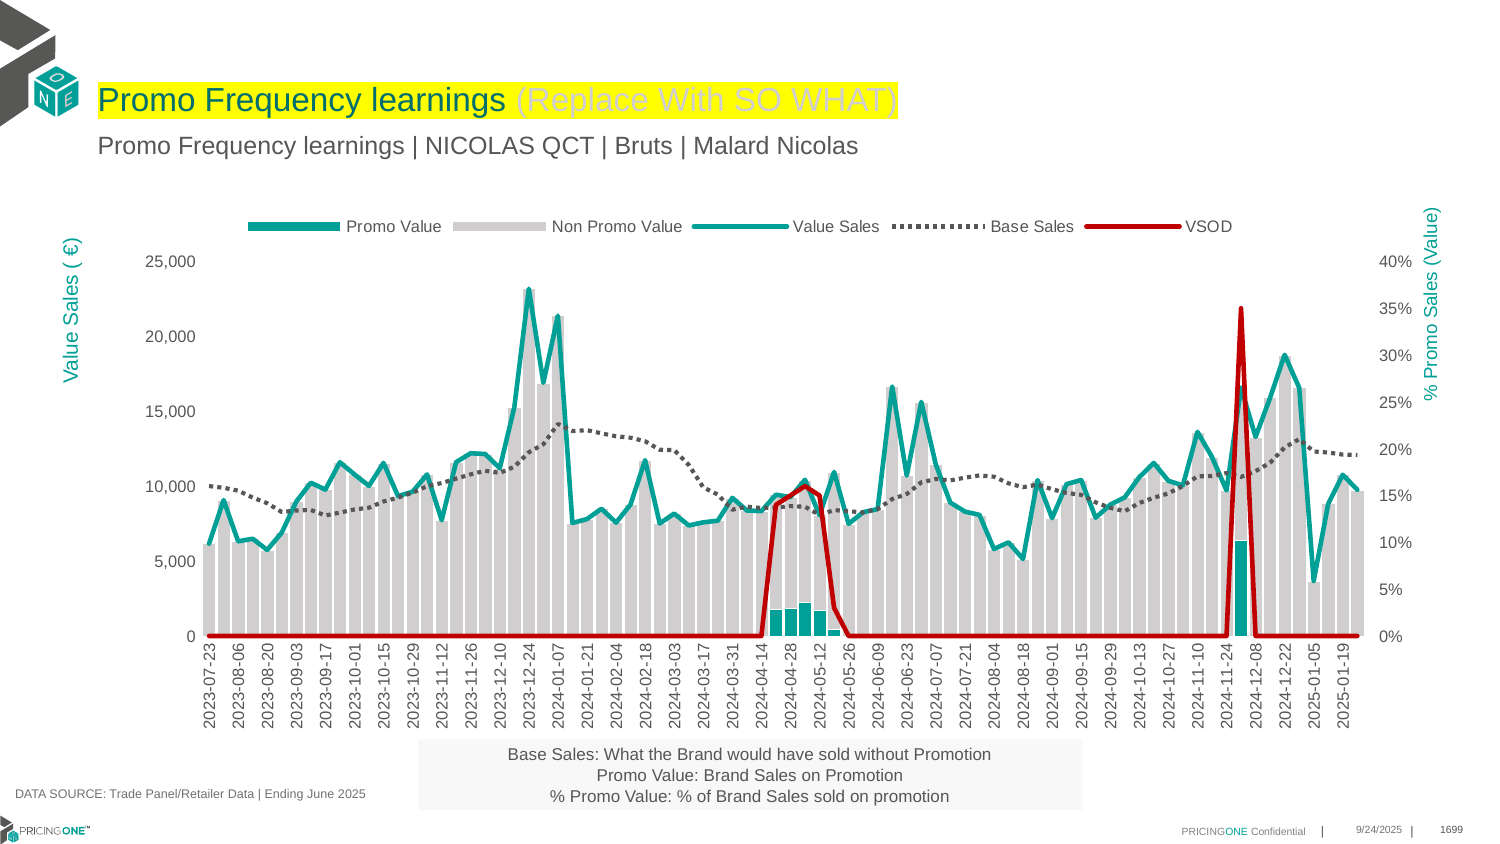

# Promo Frequency learnings (Replace With SO WHAT)
Promo Frequency learnings | NICOLAS QCT | Bruts | Malard Nicolas

### Chart

| Category | Promo Value | Non Promo Value | Value Sales | Base Sales | VSOD |
|---|---|---|---|---|---|
| 45130 | 0.0 | 6159.0 | 6159.0 | 10003.0 | 0.0 |
| 45137 | 0.0 | 9065.0 | 9065.0 | 9889.0 | 0.0 |
| 45144 | 0.0 | 6315.0 | 6315.0 | 9696.0 | 0.0 |
| 45151 | 0.0 | 6483.0 | 6483.0 | 9233.0 | 0.0 |
| 45158 | 0.0 | 5738.0 | 5738.0 | 8855.0 | 0.0 |
| 45165 | 0.0 | 6893.0 | 6893.0 | 8269.0 | 0.0 |
| 45172 | 0.0 | 8965.0 | 8965.0 | 8369.0 | 0.0 |
| 45179 | 0.0 | 10230.0 | 10230.0 | 8408.0 | 0.0 |
| 45186 | 0.0 | 9764.0 | 9764.0 | 8039.0 | 0.0 |
| 45193 | 0.0 | 11595.0 | 11595.0 | 8229.0 | 0.0 |
| 45200 | 0.0 | 10784.0 | 10784.0 | 8441.0 | 0.0 |
| 45207 | 0.0 | 10014.0 | 10014.0 | 8559.0 | 0.0 |
| 45214 | 0.0 | 11548.0 | 11548.0 | 8972.0 | 0.0 |
| 45221 | 0.0 | 9335.0 | 9335.0 | 9228.0 | 0.0 |
| 45228 | 0.0 | 9621.0 | 9621.0 | 9562.0 | 0.0 |
| 45235 | 0.0 | 10778.0 | 10778.0 | 9995.0 | 0.0 |
| 45242 | 0.0 | 7720.0 | 7720.0 | 10203.0 | 0.0 |
| 45249 | 0.0 | 11603.0 | 11603.0 | 10501.0 | 0.0 |
| 45256 | 0.0 | 12195.0 | 12195.0 | 10787.0 | 0.0 |
| 45263 | 0.0 | 12145.0 | 12145.0 | 11024.0 | 0.0 |
| 45270 | 0.0 | 11199.0 | 11199.0 | 10884.0 | 0.0 |
| 45277 | 0.0 | 15265.0 | 15265.0 | 11293.0 | 0.0 |
| 45284 | 0.0 | 23173.0 | 23173.0 | 12261.0 | 0.0 |
| 45291 | 0.0 | 16890.0 | 16890.0 | 12794.0 | 0.0 |
| 45298 | 0.0 | 21377.0 | 21377.0 | 14147.0 | 0.0 |
| 45305 | 0.0 | 7538.0 | 7538.0 | 13682.0 | 0.0 |
| 45312 | 0.0 | 7799.0 | 7799.0 | 13731.0 | 0.0 |
| 45319 | 0.0 | 8486.0 | 8486.0 | 13523.0 | 0.0 |
| 45326 | 0.0 | 7561.0 | 7561.0 | 13327.0 | 0.0 |
| 45333 | 0.0 | 8771.0 | 8771.0 | 13230.0 | 0.0 |
| 45340 | 0.0 | 11732.0 | 11732.0 | 12995.0 | 0.0 |
| 45347 | 0.0 | 7507.0 | 7507.0 | 12426.0 | 0.0 |
| 45354 | 0.0 | 8163.0 | 8163.0 | 12408.0 | 0.0 |
| 45361 | 0.0 | 7373.0 | 7373.0 | 11417.0 | 0.0 |
| 45368 | 0.0 | 7581.0 | 7581.0 | 9921.0 | 0.0 |
| 45375 | 0.0 | 7691.0 | 7691.0 | 9431.0 | 0.0 |
| 45382 | 0.0 | 9215.0 | 9215.0 | 8425.0 | 0.0 |
| 45389 | 0.0 | 8371.0 | 8371.0 | 8627.0 | 0.0 |
| 45396 | 0.0 | 8330.0 | 8330.0 | 8533.0 | 0.0 |
| 45403 | 1775.0 | 7650.0 | 9425.0 | 8565.0 | 0.14 |
| 45410 | 1842.0 | 7420.0 | 9262.0 | 8663.0 | 0.15 |
| 45417 | 2260.0 | 8164.0 | 10424.0 | 8620.0 | 0.16 |
| 45424 | 1693.0 | 6358.0 | 8051.0 | 8076.0 | 0.15 |
| 45431 | 434.0 | 10515.0 | 10949.0 | 8394.0 | 0.03 |
| 45438 | 0.0 | 7479.0 | 7479.0 | 8326.0 | 0.0 |
| 45445 | 0.0 | 8258.0 | 8258.0 | 8239.0 | 0.0 |
| 45452 | 0.0 | 8465.0 | 8465.0 | 8466.0 | 0.0 |
| 45459 | 0.0 | 16646.0 | 16646.0 | 9137.0 | 0.0 |
| 45466 | 0.0 | 10704.0 | 10704.0 | 9466.0 | 0.0 |
| 45473 | 0.0 | 15619.0 | 15619.0 | 10251.0 | 0.0 |
| 45480 | 0.0 | 11437.0 | 11437.0 | 10476.0 | 0.0 |
| 45487 | 0.0 | 8896.0 | 8896.0 | 10383.0 | 0.0 |
| 45494 | 0.0 | 8299.0 | 8299.0 | 10565.0 | 0.0 |
| 45501 | 0.0 | 8079.0 | 8079.0 | 10718.0 | 0.0 |
| 45508 | 0.0 | 5803.0 | 5803.0 | 10630.0 | 0.0 |
| 45515 | 0.0 | 6244.0 | 6244.0 | 10188.0 | 0.0 |
| 45522 | 0.0 | 5135.0 | 5135.0 | 9927.0 | 0.0 |
| 45529 | 0.0 | 10406.0 | 10406.0 | 10106.0 | 0.0 |
| 45536 | 0.0 | 7860.0 | 7860.0 | 9786.0 | 0.0 |
| 45543 | 0.0 | 10139.0 | 10139.0 | 9541.0 | 0.0 |
| 45550 | 0.0 | 10404.0 | 10404.0 | 9412.0 | 0.0 |
| 45557 | 0.0 | 7886.0 | 7886.0 | 8916.0 | 0.0 |
| 45564 | 0.0 | 8757.0 | 8757.0 | 8545.0 | 0.0 |
| 45571 | 0.0 | 9252.0 | 9252.0 | 8322.0 | 0.0 |
| 45578 | 0.0 | 10600.0 | 10600.0 | 8872.0 | 0.0 |
| 45585 | 0.0 | 11548.0 | 11548.0 | 9224.0 | 0.0 |
| 45592 | 0.0 | 10356.0 | 10356.0 | 9511.0 | 0.0 |
| 45599 | 0.0 | 10051.0 | 10051.0 | 10008.0 | 0.0 |
| 45606 | 0.0 | 13623.0 | 13623.0 | 10652.0 | 0.0 |
| 45613 | 0.0 | 11951.0 | 11951.0 | 10673.0 | 0.0 |
| 45620 | 0.0 | 9712.0 | 9712.0 | 10873.0 | 0.0 |
| 45627 | 6370.0 | 10205.0 | 16575.0 | 10618.0 | 0.35 |
| 45634 | 0.0 | 13285.0 | 13285.0 | 11001.0 | 0.0 |
| 45641 | 0.0 | 15902.0 | 15902.0 | 11561.0 | 0.0 |
| 45648 | 0.0 | 18763.0 | 18763.0 | 12583.0 | 0.0 |
| 45655 | 0.0 | 16564.0 | 16564.0 | 13137.0 | 0.0 |
| 45662 | 0.0 | 3672.0 | 3672.0 | 12313.0 | 0.0 |
| 45669 | 0.0 | 8828.0 | 8828.0 | 12240.0 | 0.0 |
| 45676 | 0.0 | 10762.0 | 10762.0 | 12102.0 | 0.0 |
| 45683 | 0.0 | 9752.0 | 9752.0 | 12088.0 | 0.0 |
% Promo Sales (Value)
Value Sales ( €)
Base Sales: What the Brand would have sold without Promotion
Promo Value: Brand Sales on Promotion
% Promo Value: % of Brand Sales sold on promotion
DATA SOURCE: Trade Panel/Retailer Data | Ending June 2025

9/24/2025
1699